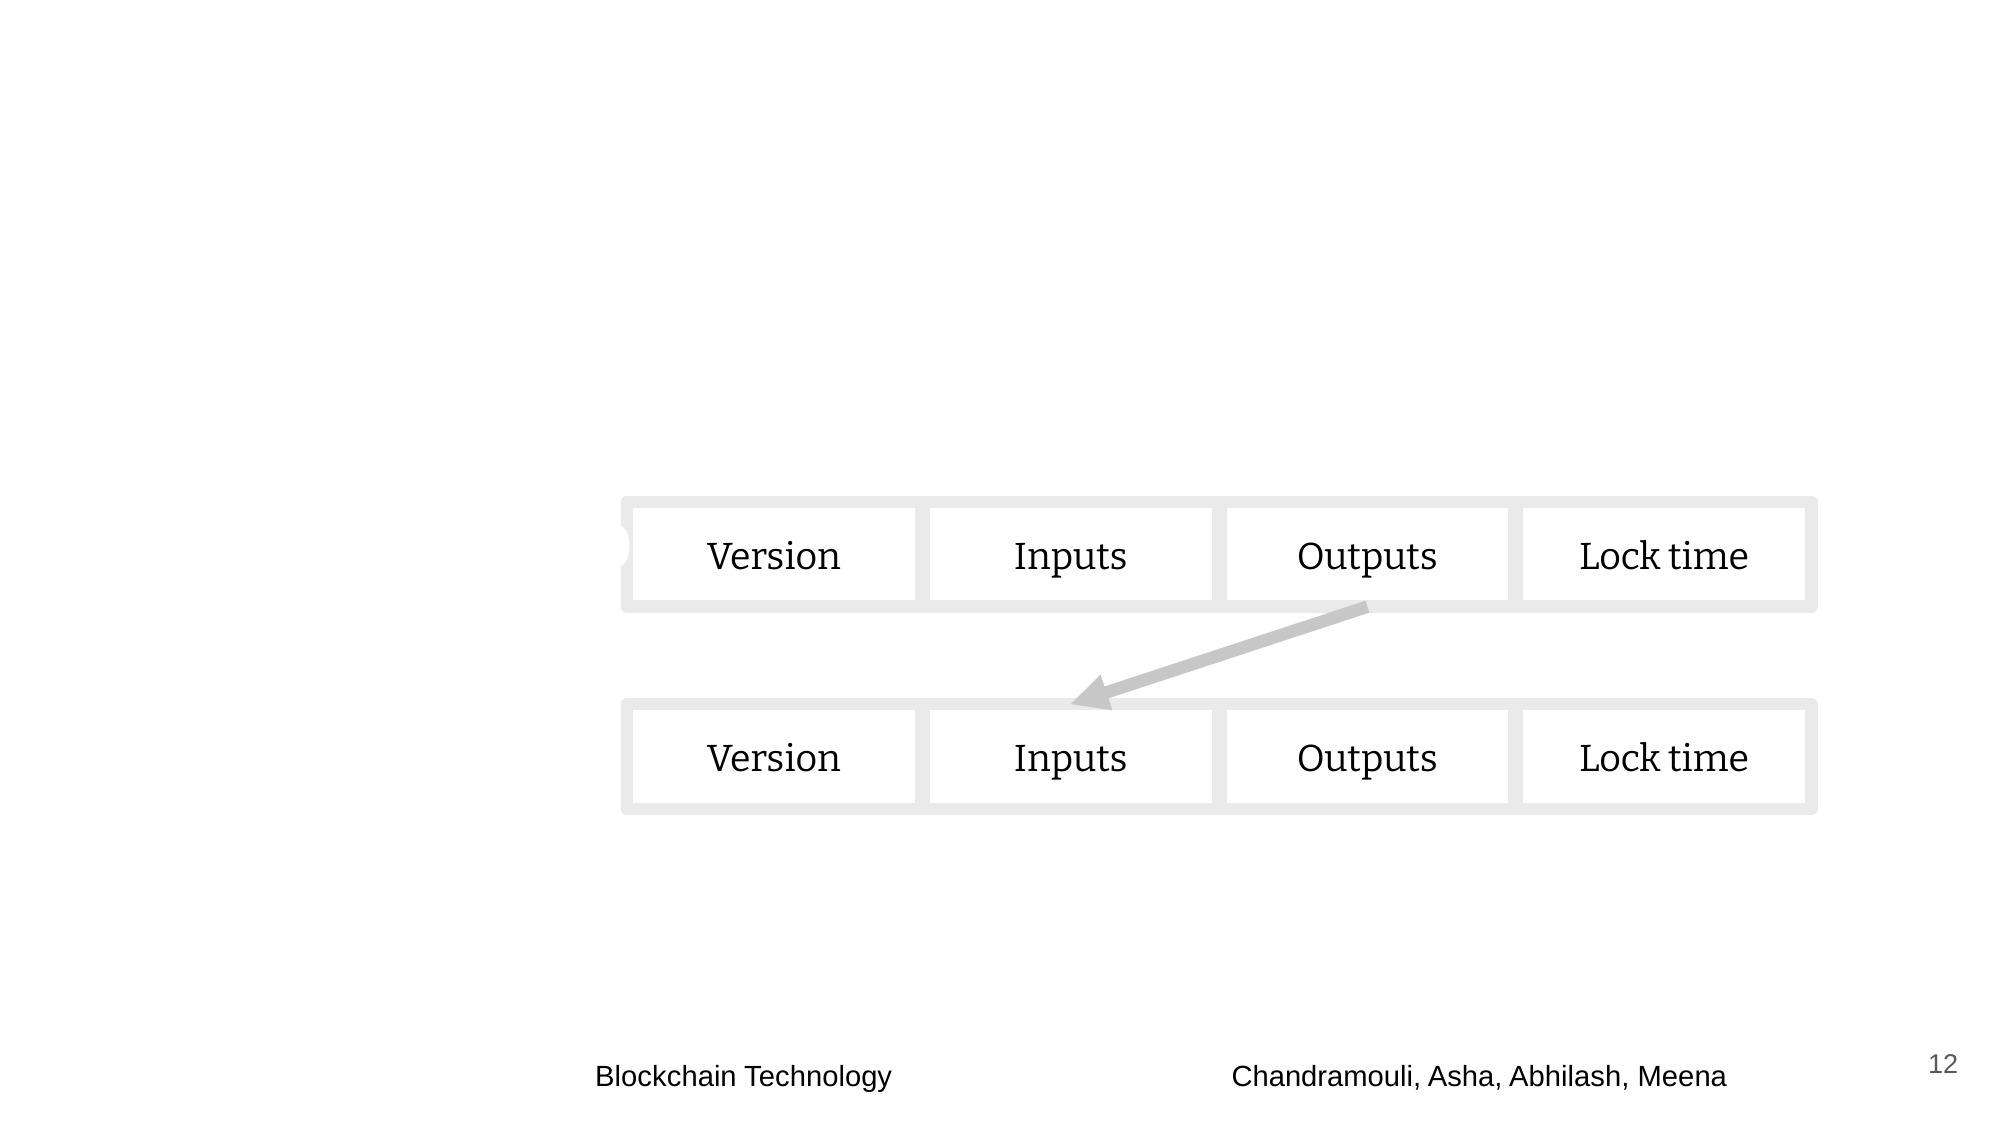

Bitcoin Transactions
Transaction 0
Lock time
Inputs
Outputs
Version
Lock time
Inputs
Outputs
Version
Transaction 1
12
Blockchain Technology
Chandramouli, Asha, Abhilash, Meena